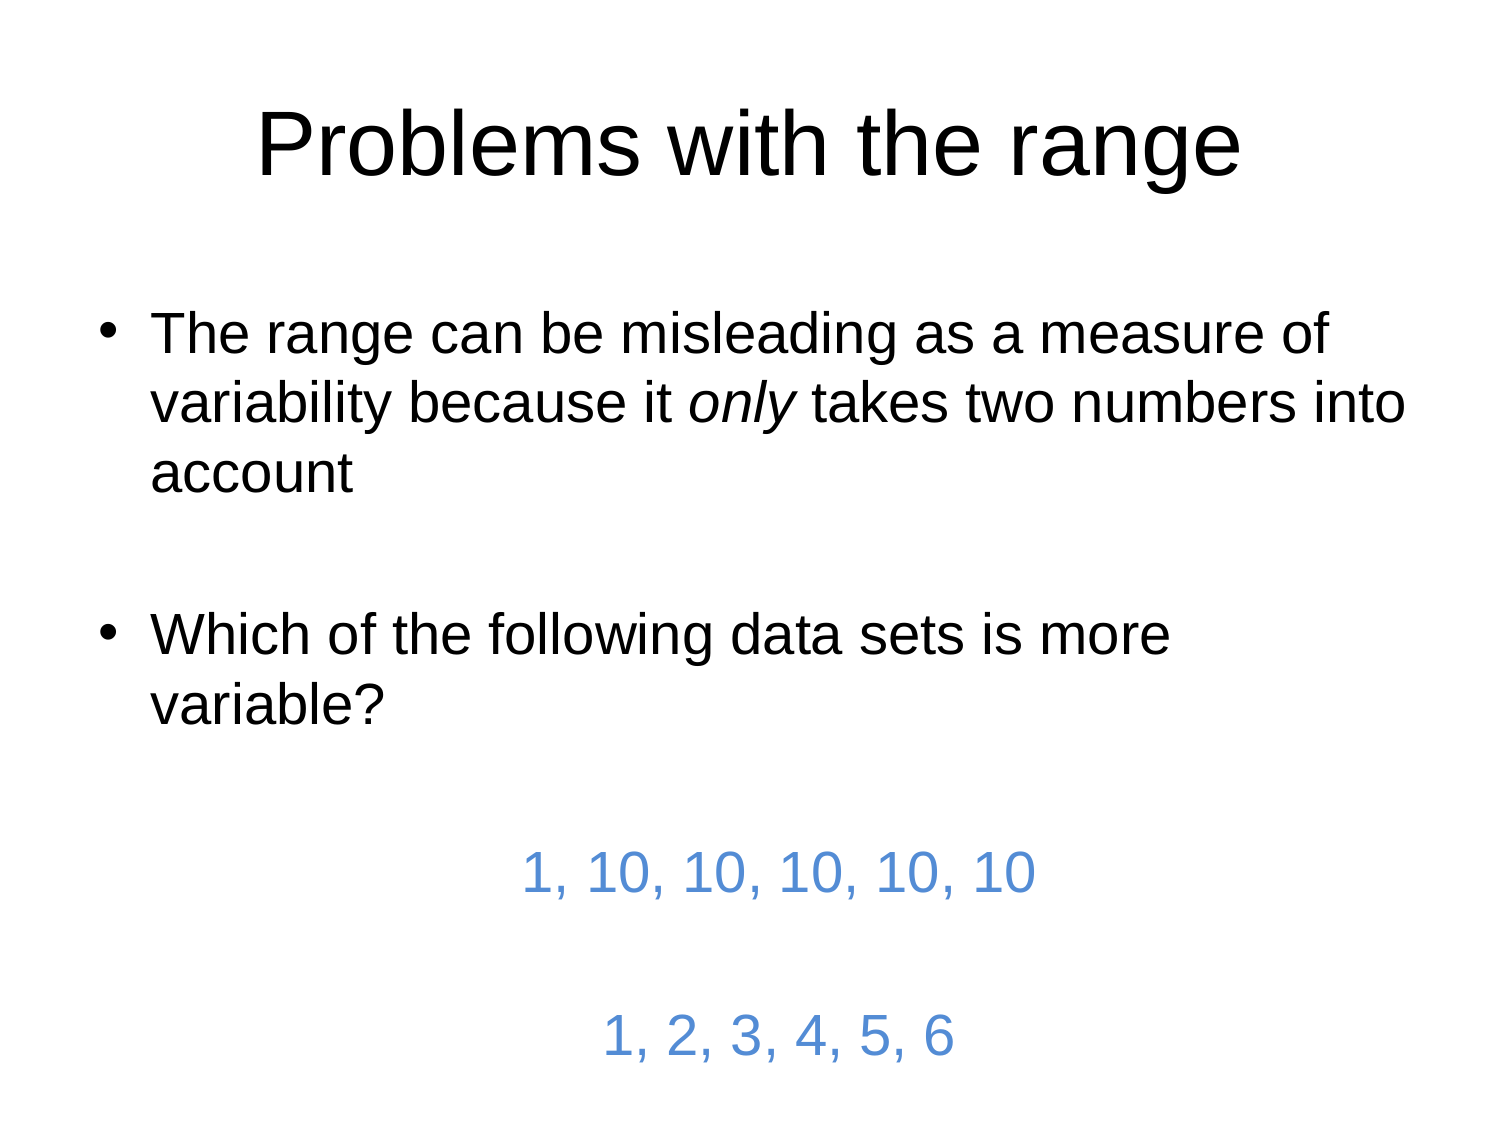

# Problems with the range
The range can be misleading as a measure of variability because it only takes two numbers into account

Which of the following data sets is more variable?

1, 10, 10, 10, 10, 10

1, 2, 3, 4, 5, 6